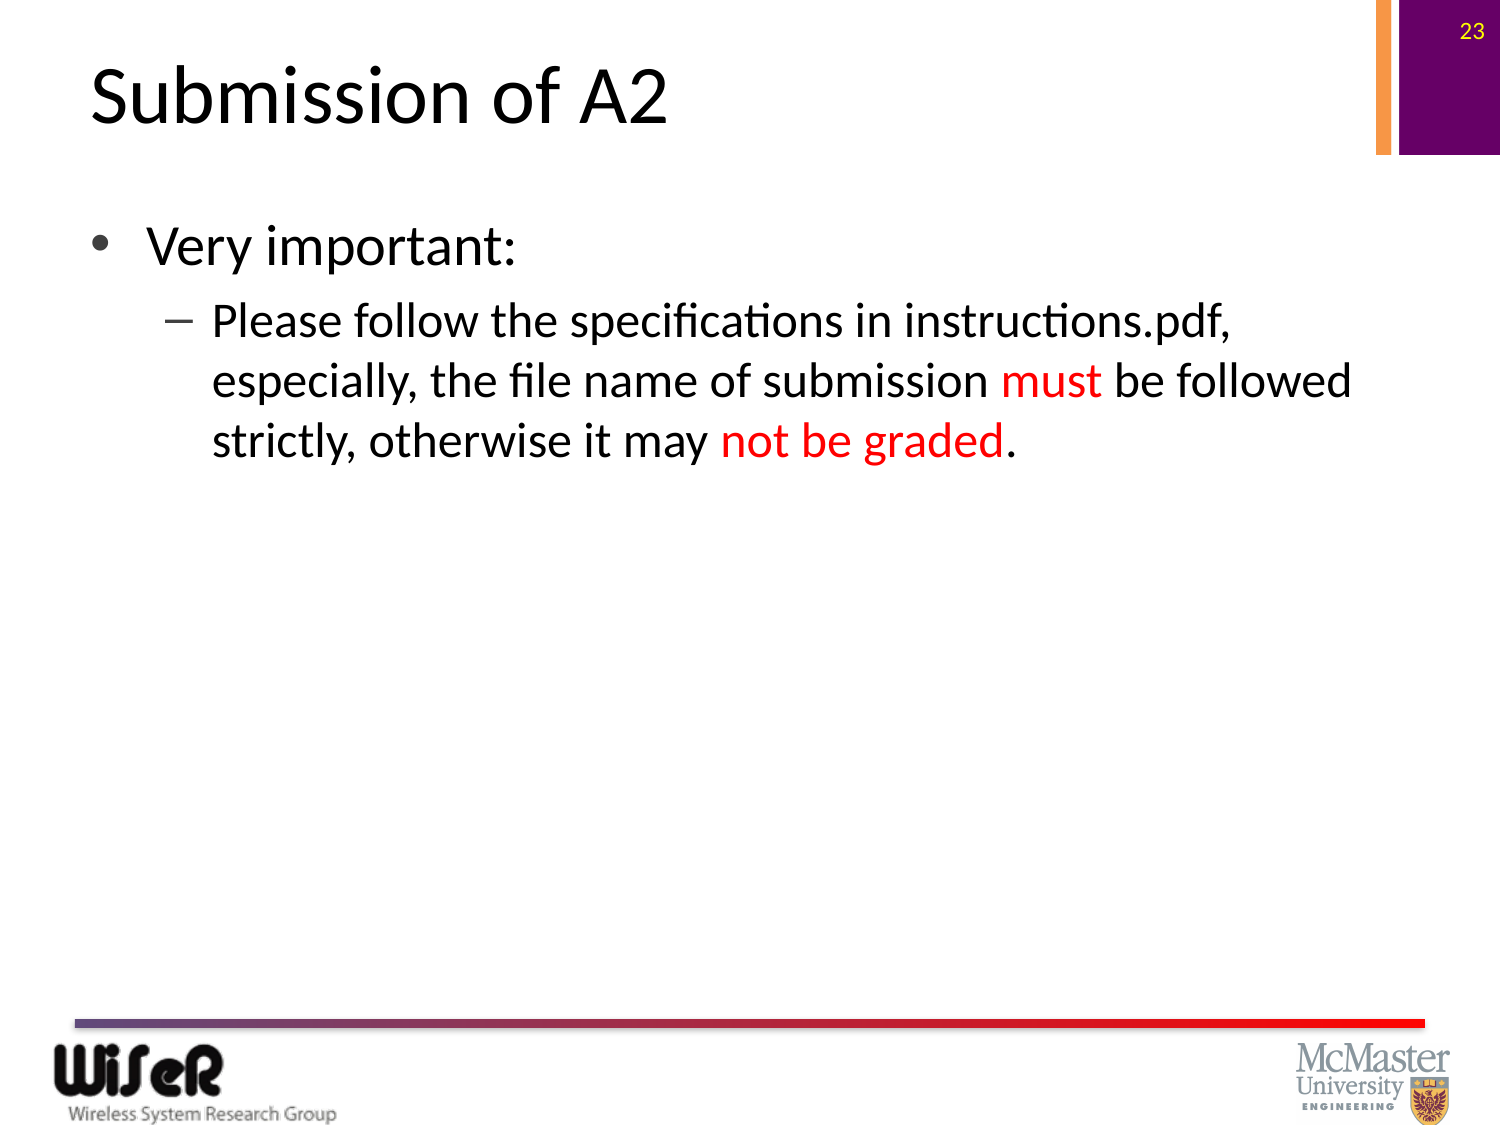

23
# Submission of A2
Very important:
Please follow the specifications in instructions.pdf,  especially, the file name of submission must be followed strictly, otherwise it may not be graded.